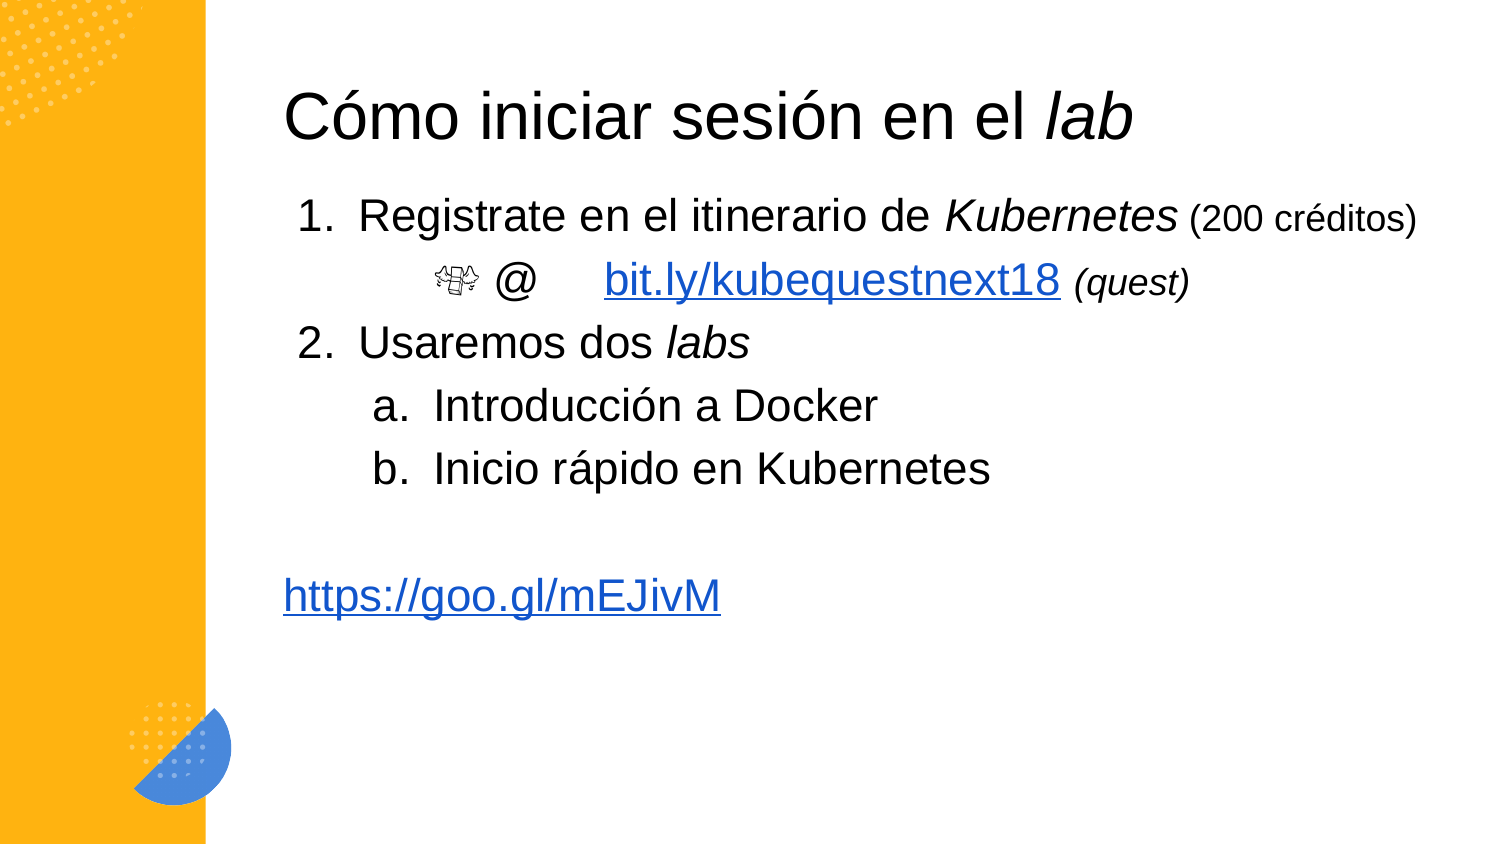

# Cómo iniciar sesión en el lab
Registrate en el itinerario de Kubernetes (200 créditos)
	💸 @ 🏆 bit.ly/kubequestnext18 (quest)
Usaremos dos labs
Introducción a Docker
Inicio rápido en Kubernetes

https://goo.gl/mEJivM